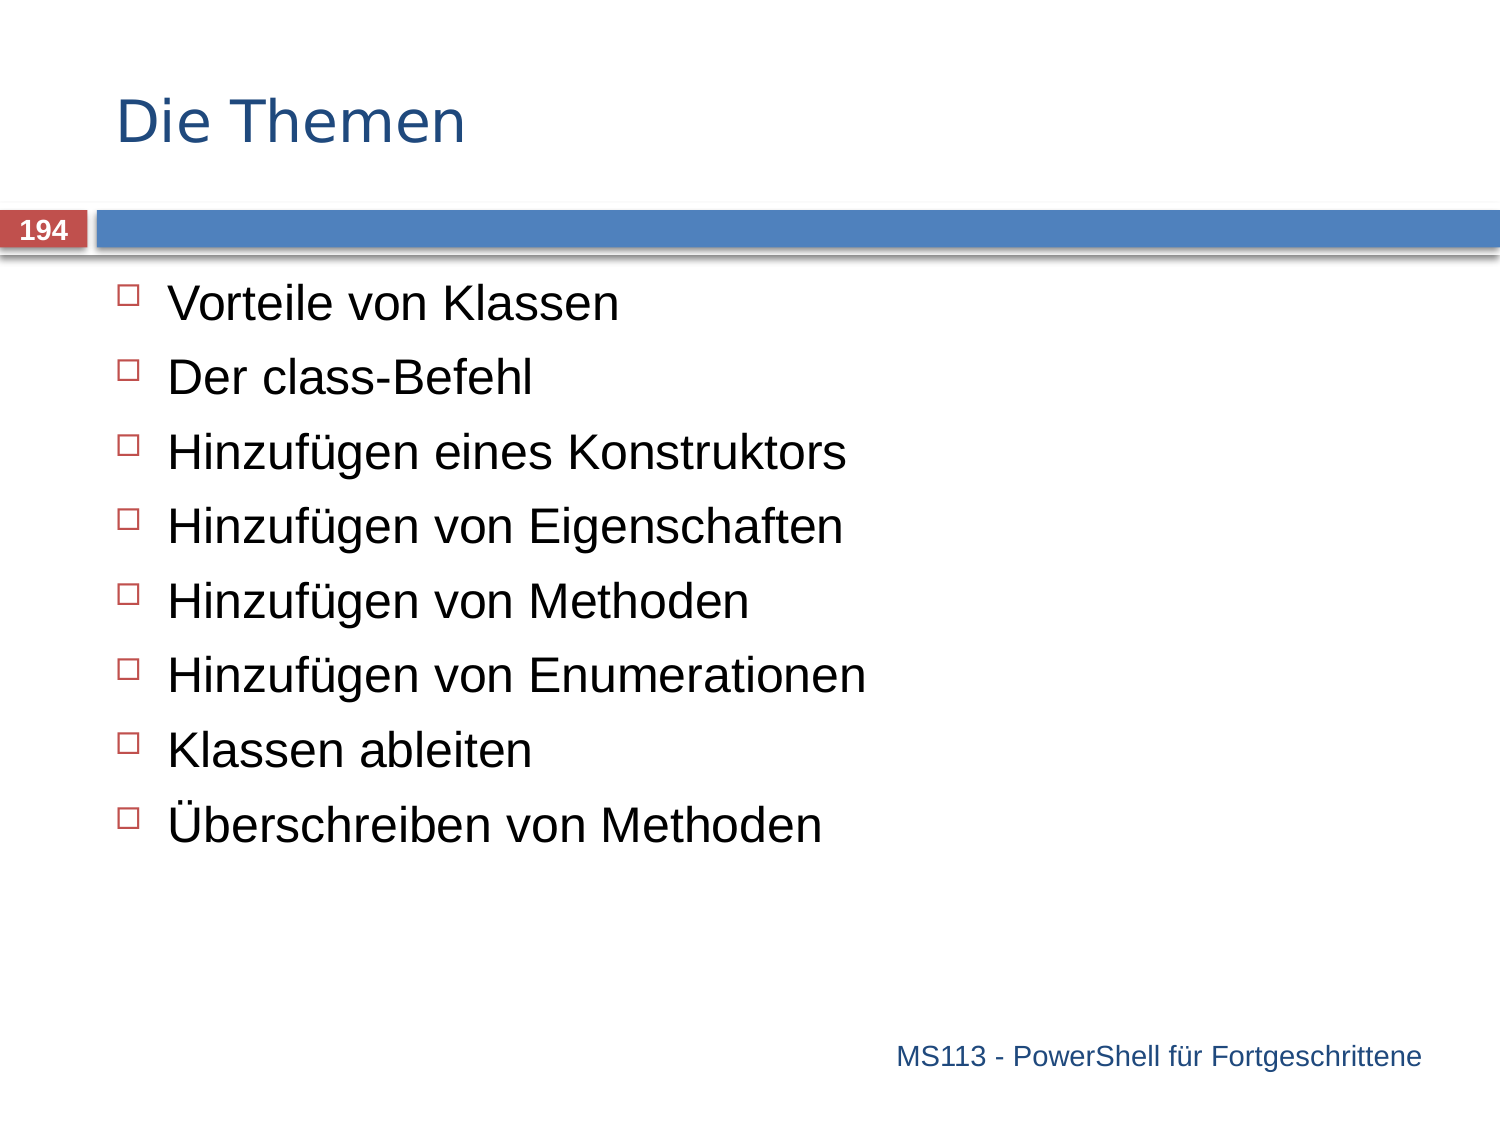

# Die Themen
194
Vorteile von Klassen
Der class-Befehl
Hinzufügen eines Konstruktors
Hinzufügen von Eigenschaften
Hinzufügen von Methoden
Hinzufügen von Enumerationen
Klassen ableiten
Überschreiben von Methoden
MS113 - PowerShell für Fortgeschrittene